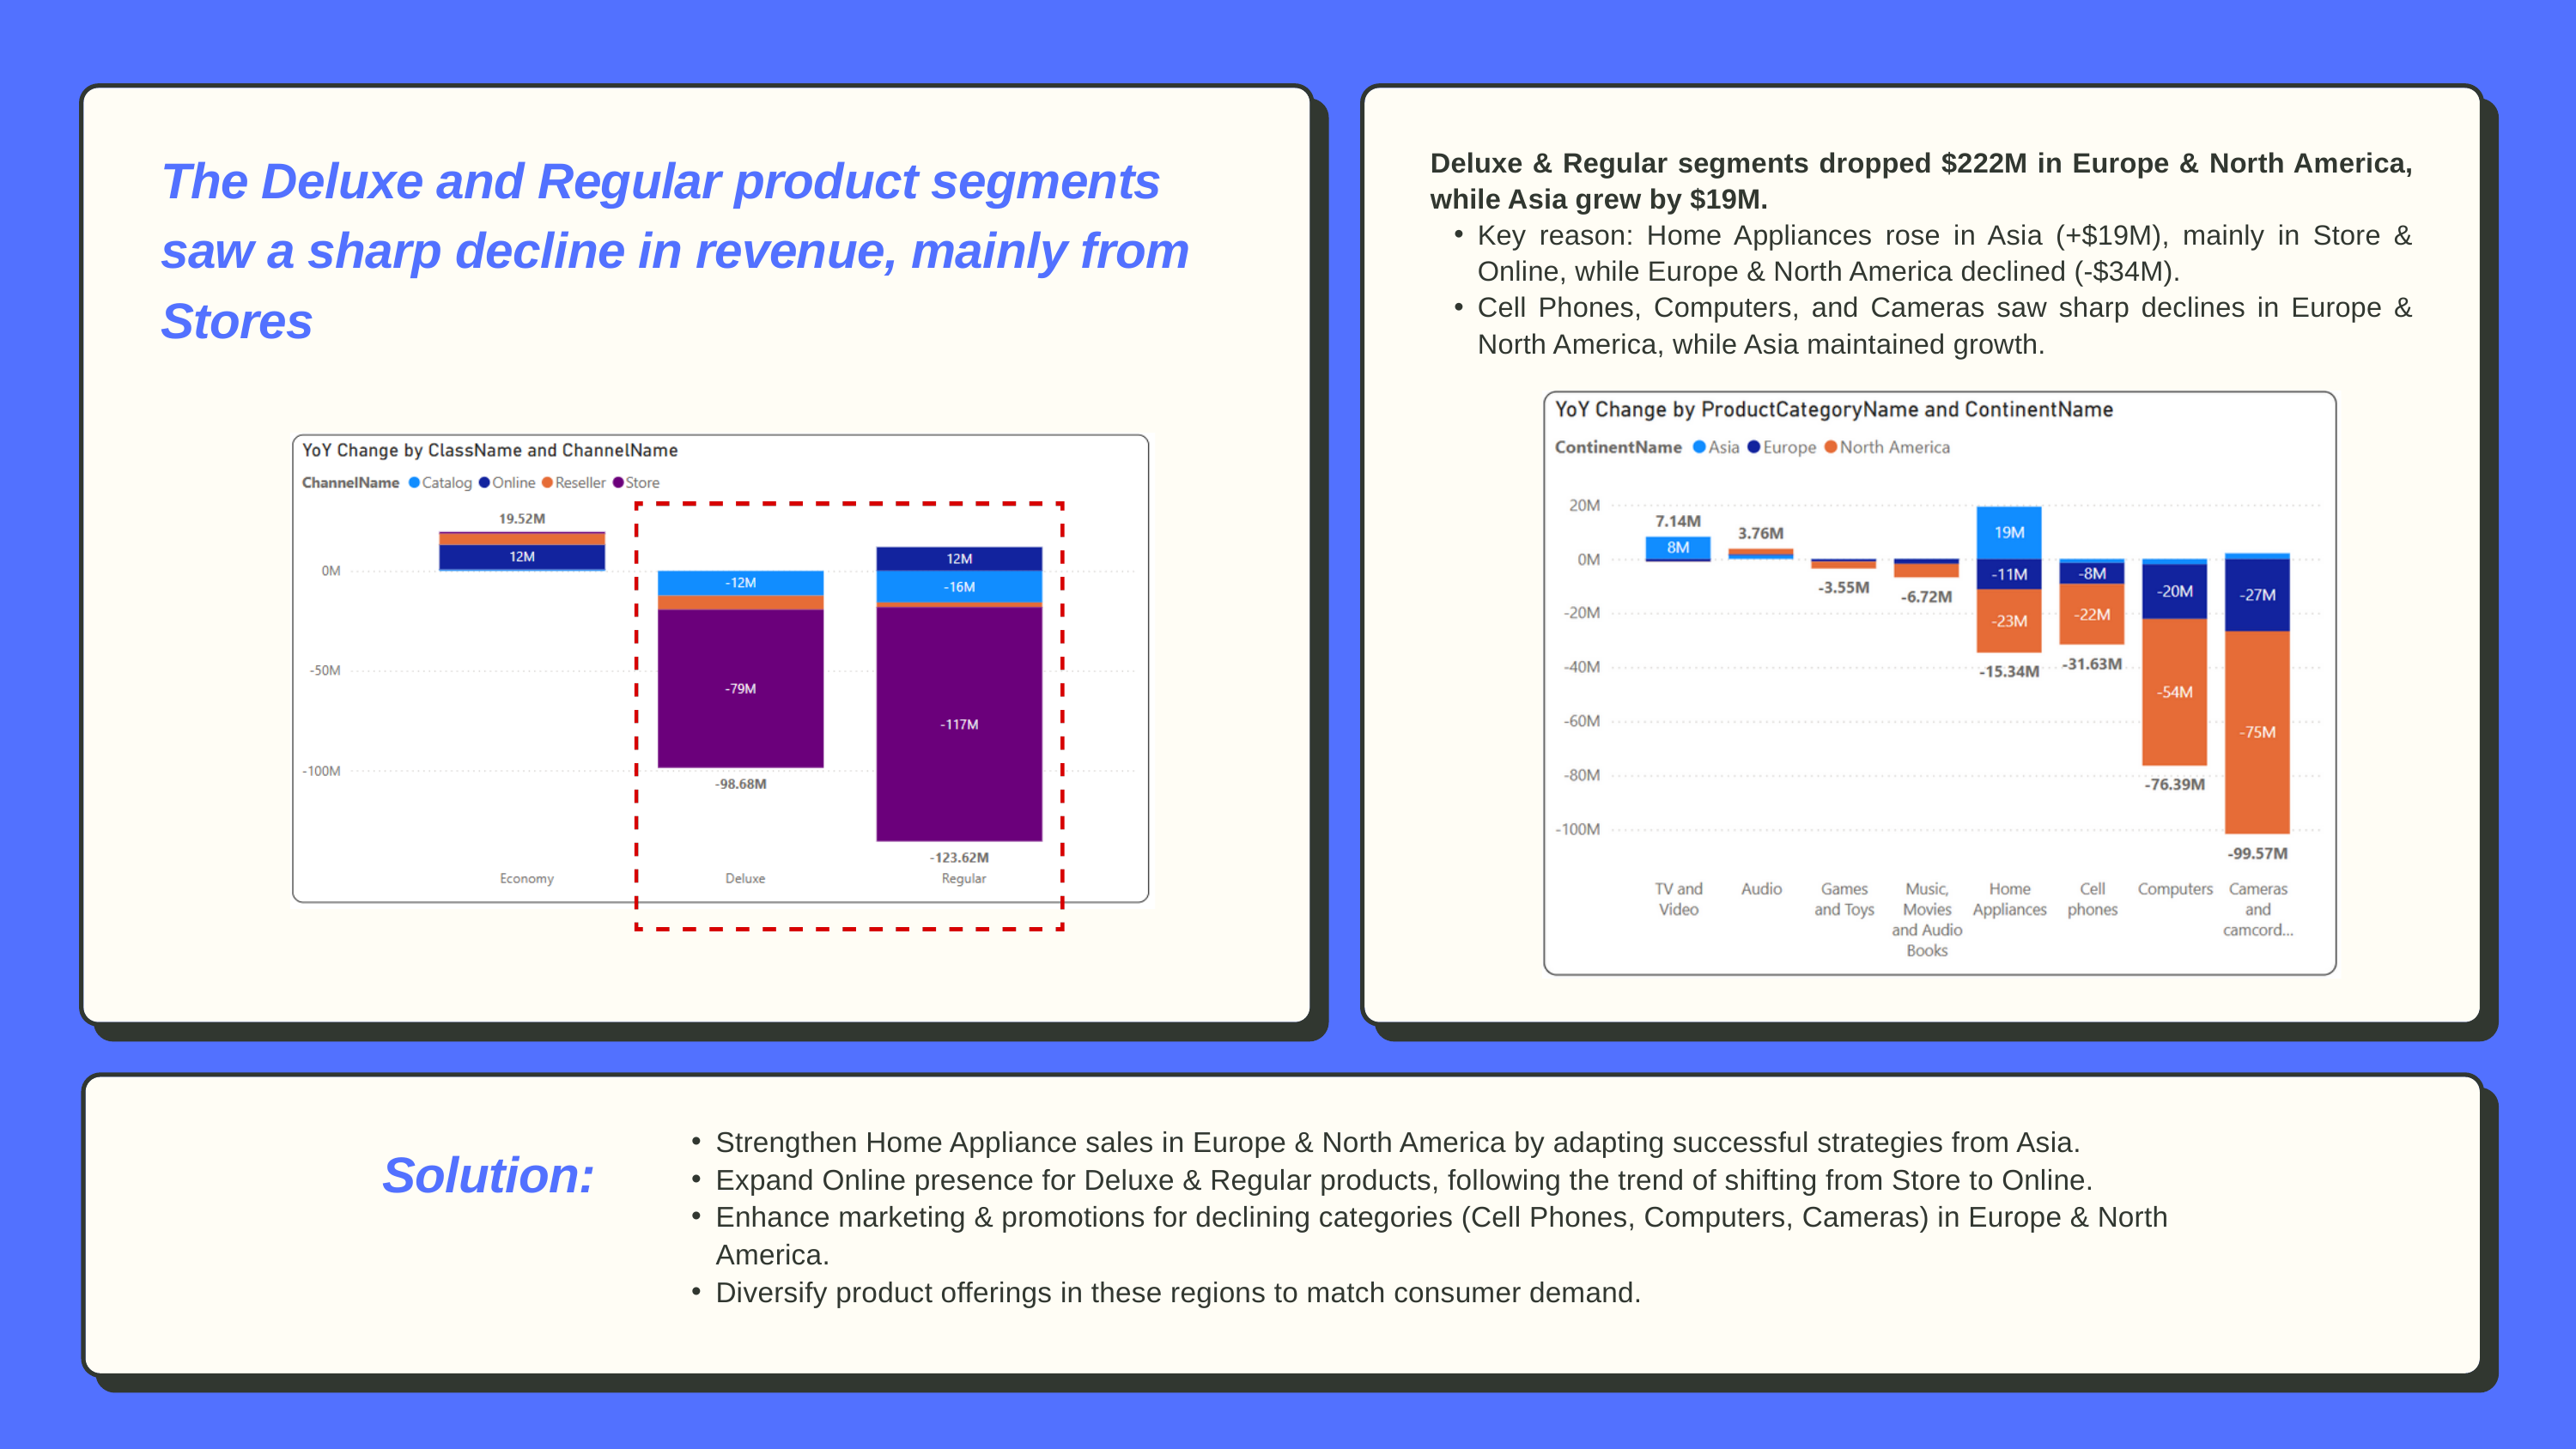

The Deluxe and Regular product segments saw a sharp decline in revenue, mainly from Stores
Deluxe & Regular segments dropped $222M in Europe & North America, while Asia grew by $19M.
Key reason: Home Appliances rose in Asia (+$19M), mainly in Store & Online, while Europe & North America declined (-$34M).
Cell Phones, Computers, and Cameras saw sharp declines in Europe & North America, while Asia maintained growth.

Strengthen Home Appliance sales in Europe & North America by adapting successful strategies from Asia.
Expand Online presence for Deluxe & Regular products, following the trend of shifting from Store to Online.
Enhance marketing & promotions for declining categories (Cell Phones, Computers, Cameras) in Europe & North America.
Diversify product offerings in these regions to match consumer demand.

Solution: